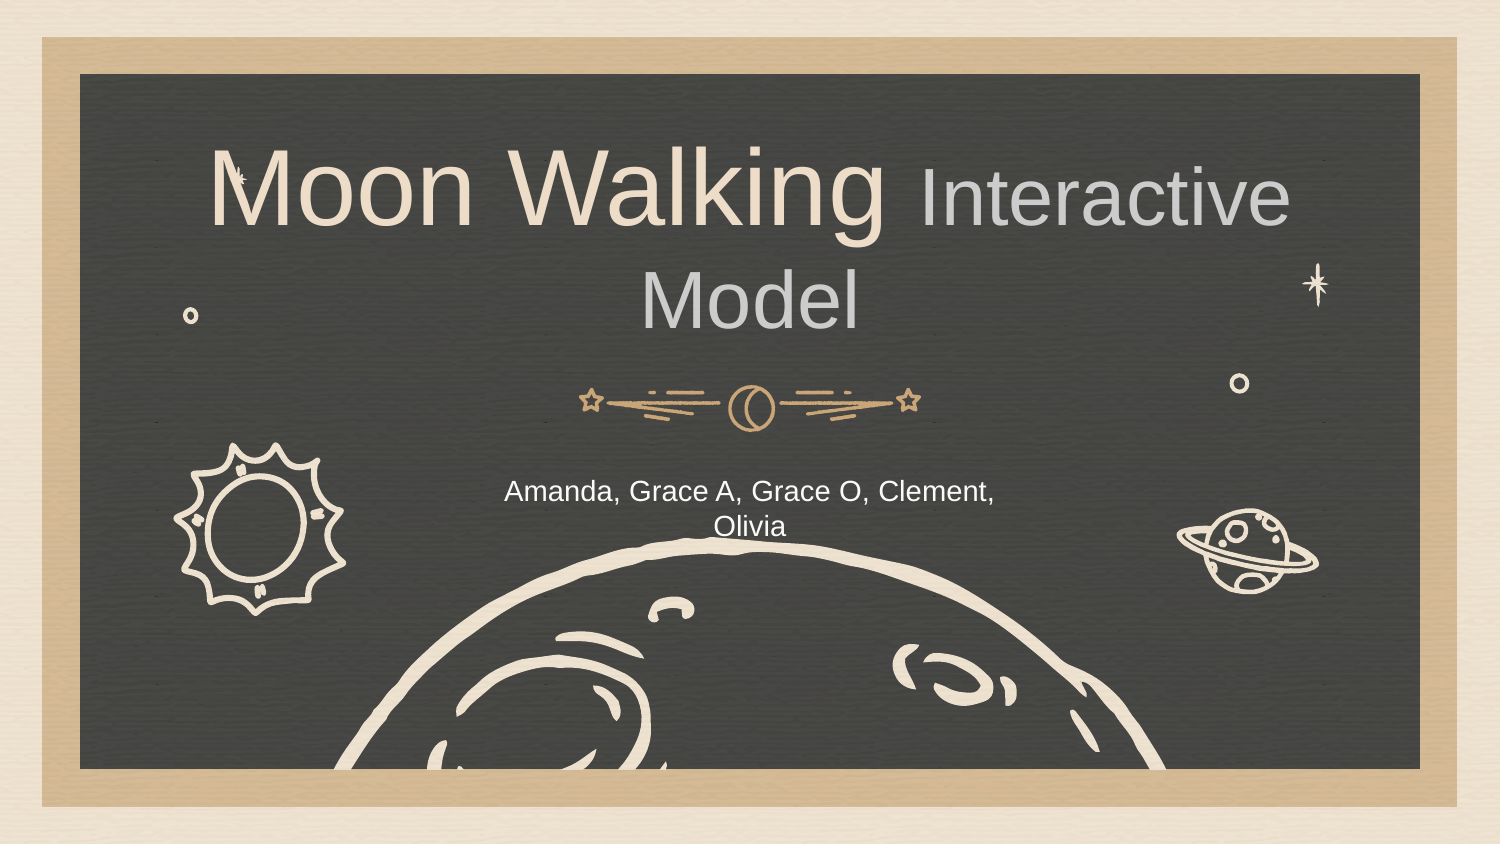

# Moon Walking Interactive Model

Amanda, Grace A, Grace O, Clement, Olivia